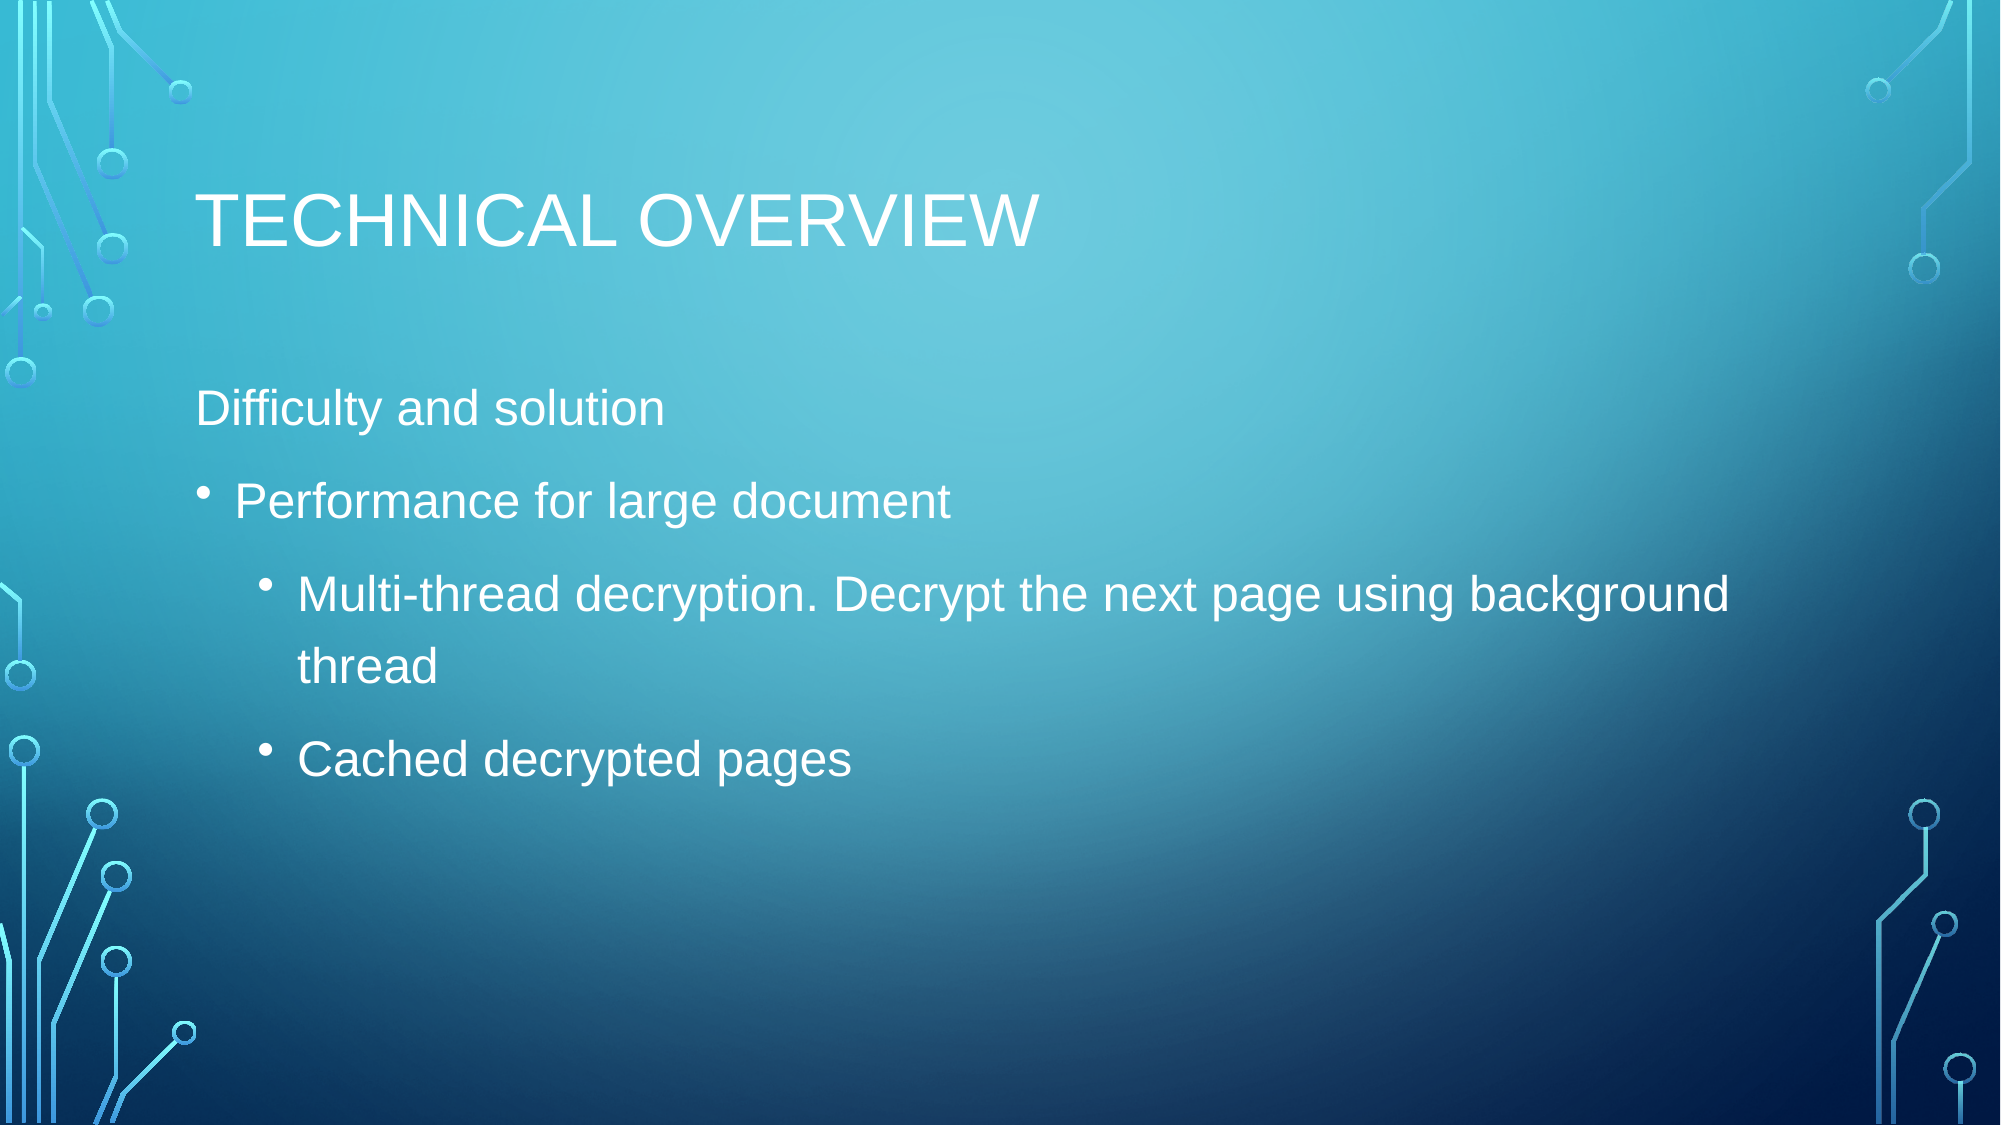

# Technical overview
Difficulty and solution
Performance for large document
Multi-thread decryption. Decrypt the next page using background thread
Cached decrypted pages